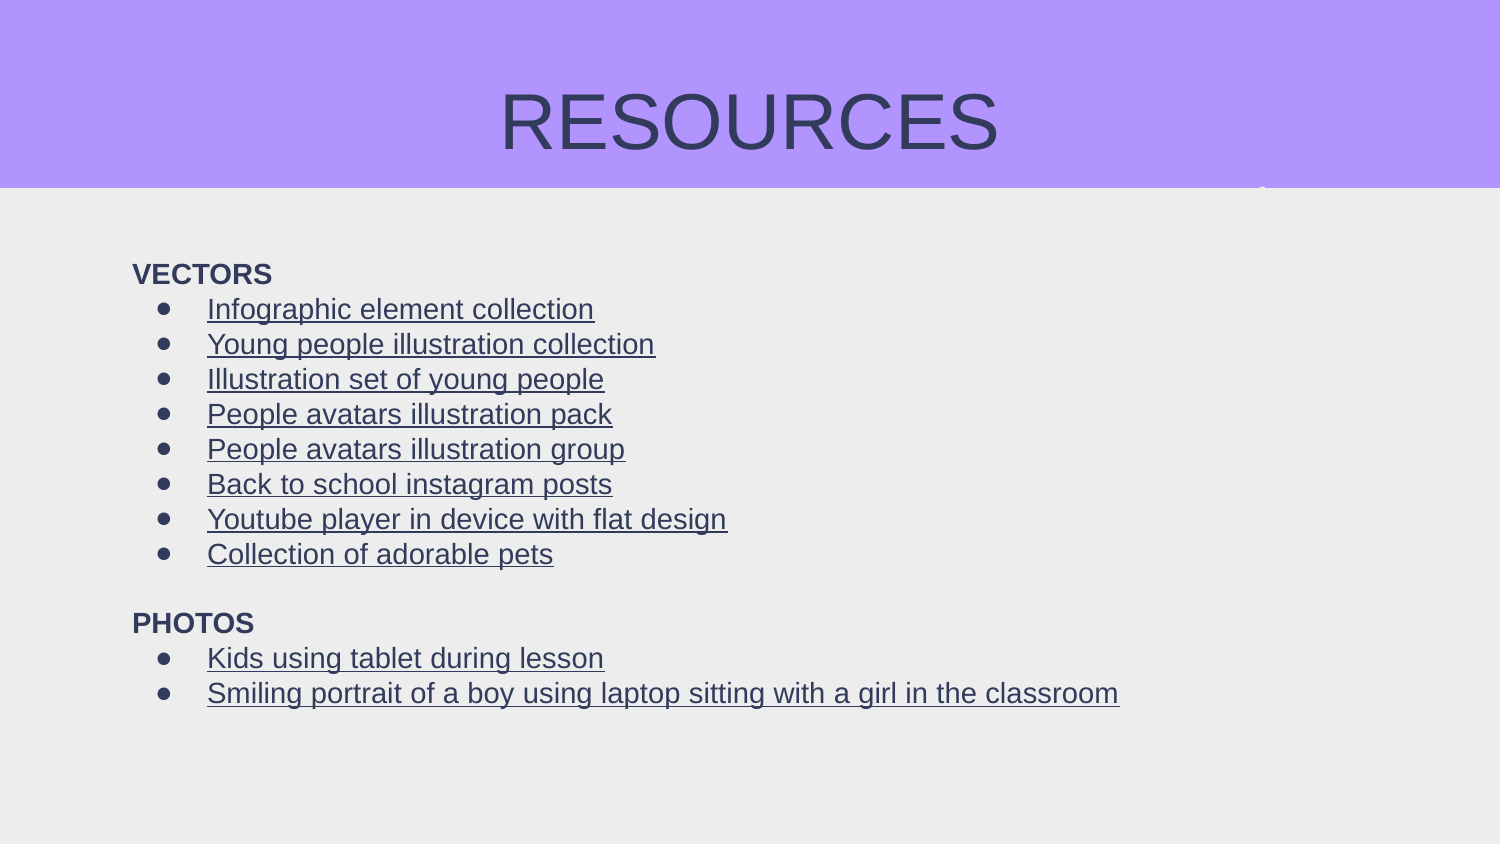

# RESOURCES
VECTORS
Infographic element collection
Young people illustration collection
Illustration set of young people
People avatars illustration pack
People avatars illustration group
Back to school instagram posts
Youtube player in device with flat design
Collection of adorable pets

PHOTOS
Kids using tablet during lesson
Smiling portrait of a boy using laptop sitting with a girl in the classroom